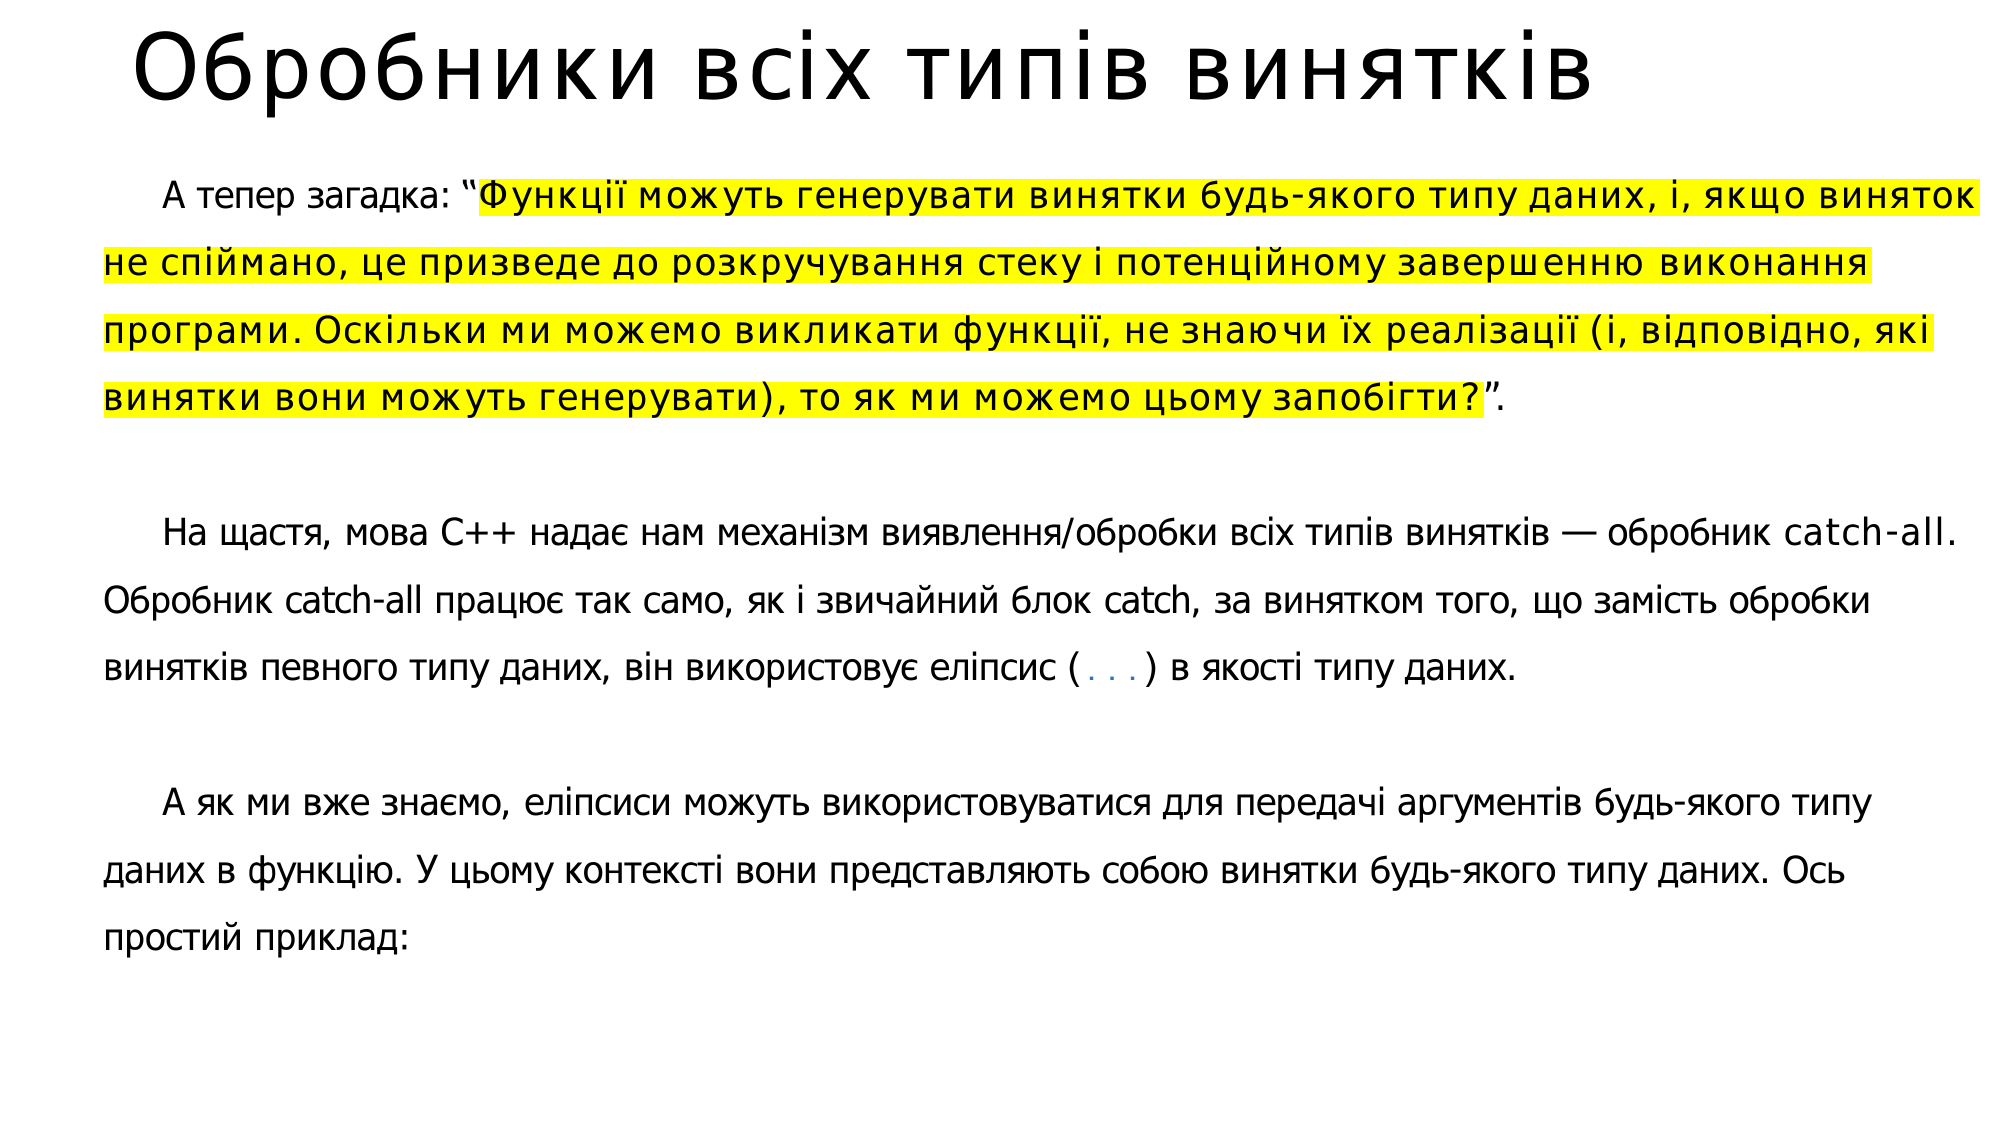

# Обробники всіх типів винятків
А тепер загадка: “Функції можуть генерувати винятки будь-якого типу даних, і, якщо виняток не спіймано, це призведе до розкручування стеку і потенційному завершенню виконання програми. Оскільки ми можемо викликати функції, не знаючи їх реалізації (і, відповідно, які винятки вони можуть генерувати), то як ми можемо цьому запобігти?”.

На щастя, мова C++ надає нам механізм виявлення/обробки всіх типів винятків — обробник catch-all. Обробник catch-all працює так само, як і звичайний блок catch, за винятком того, що замість обробки винятків певного типу даних, він використовує еліпсис (...) в якості типу даних.

А як ми вже знаємо, еліпсиси можуть використовуватися для передачі аргументів будь-якого типу даних в функцію. У цьому контексті вони представляють собою винятки будь-якого типу даних. Ось простий приклад: